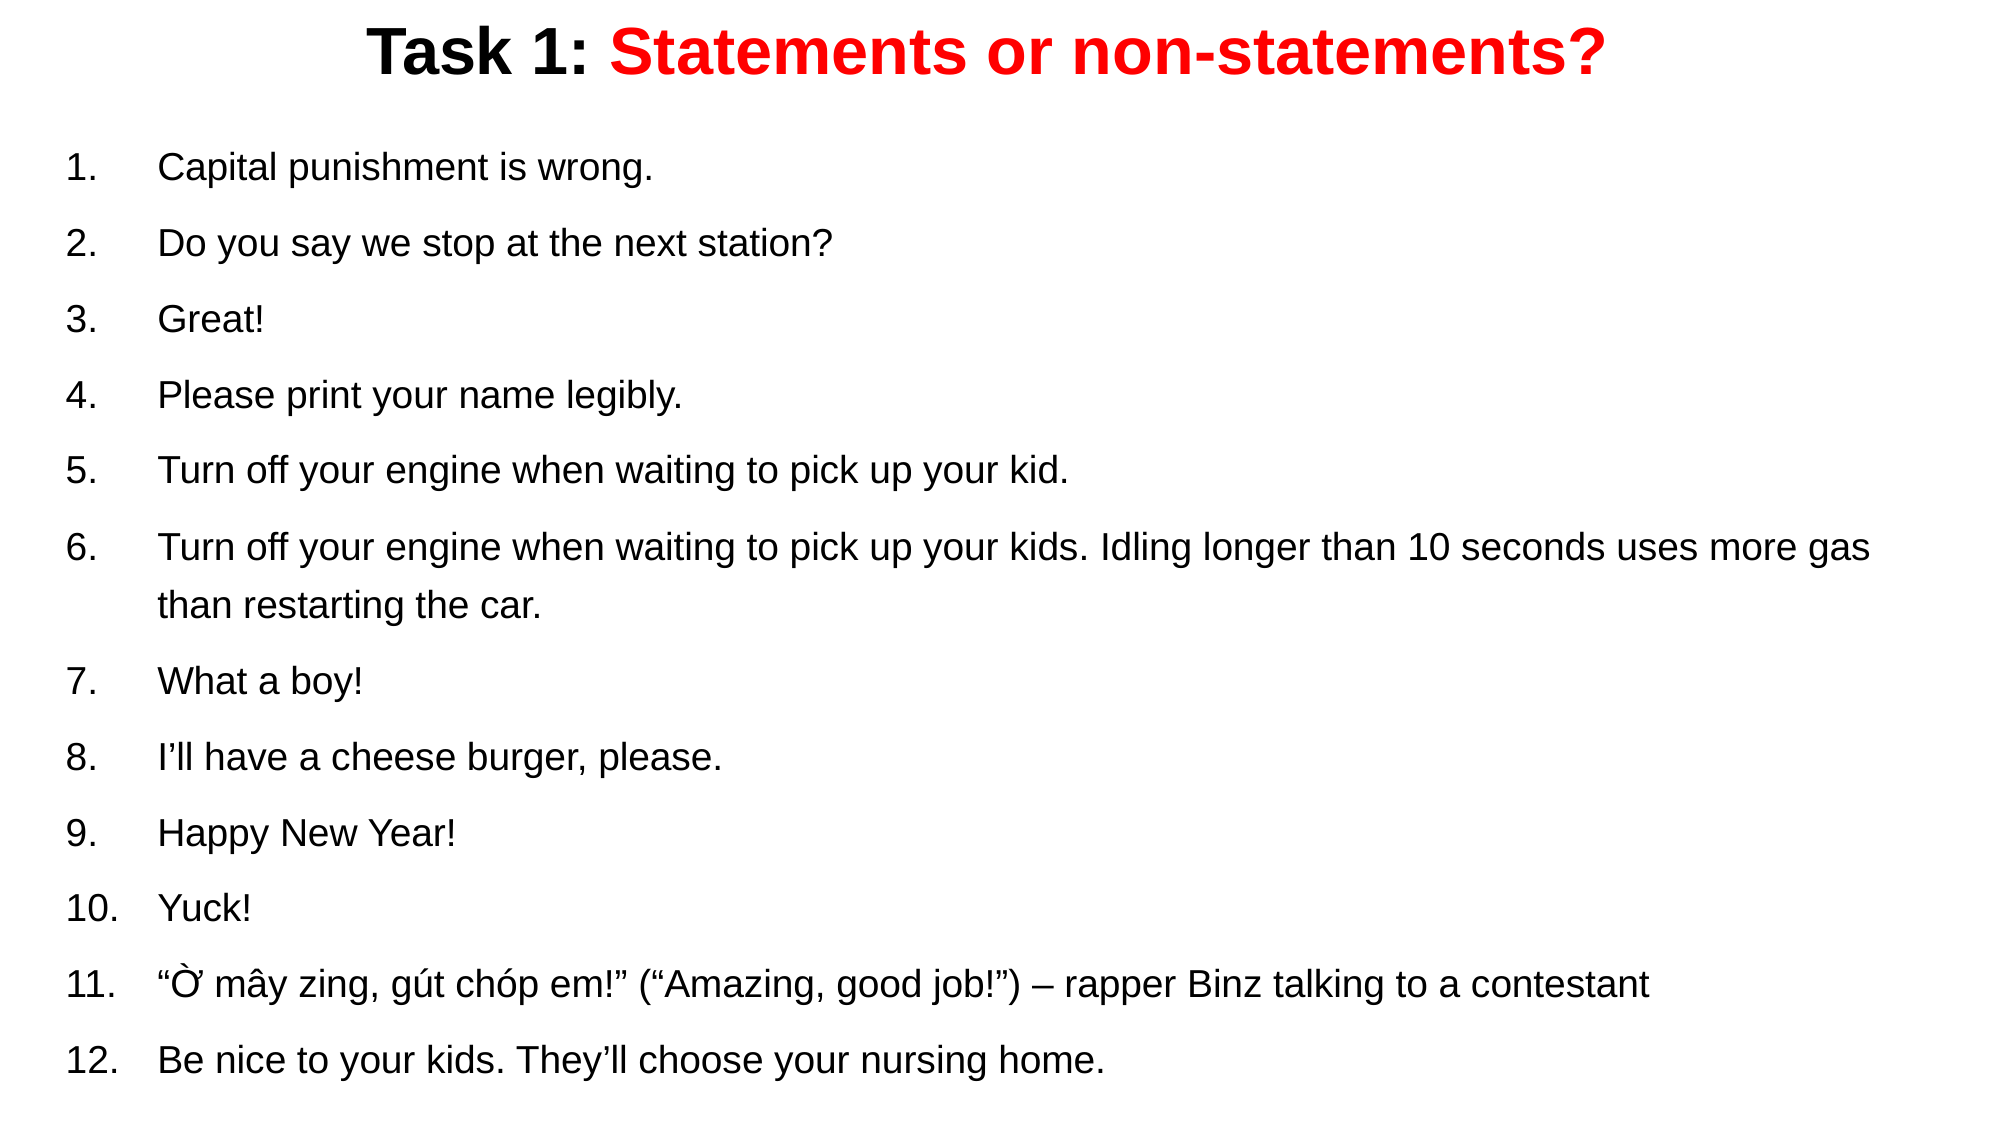

Task 1: Statements or non-statements?
Capital punishment is wrong.
Do you say we stop at the next station?
Great!
Please print your name legibly.
Turn off your engine when waiting to pick up your kid.
Turn off your engine when waiting to pick up your kids. Idling longer than 10 seconds uses more gas than restarting the car.
What a boy!
I’ll have a cheese burger, please.
Happy New Year!
Yuck!
“Ờ mây zing, gút chóp em!” (“Amazing, good job!”) – rapper Binz talking to a contestant
Be nice to your kids. They’ll choose your nursing home.